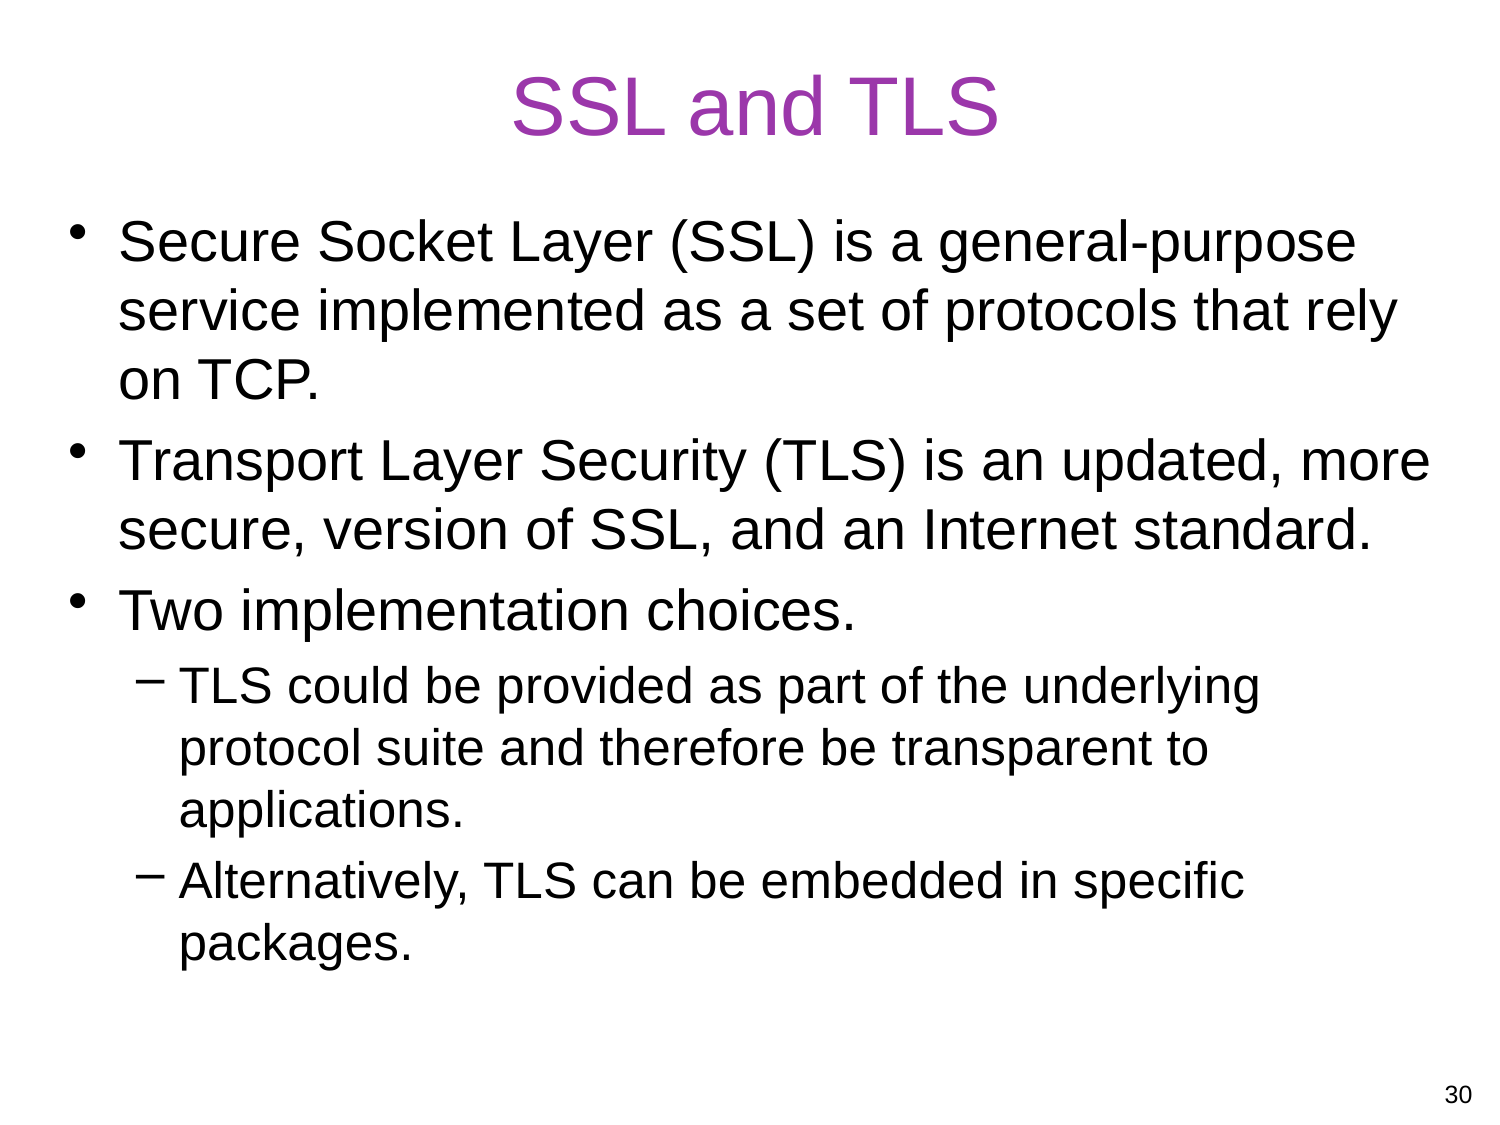

# SSL and TLS
Secure Socket Layer (SSL) is a general-purpose service implemented as a set of protocols that rely on TCP.
Transport Layer Security (TLS) is an updated, more secure, version of SSL, and an Internet standard.
Two implementation choices.
TLS could be provided as part of the underlying protocol suite and therefore be transparent to applications.
Alternatively, TLS can be embedded in specific packages.

30